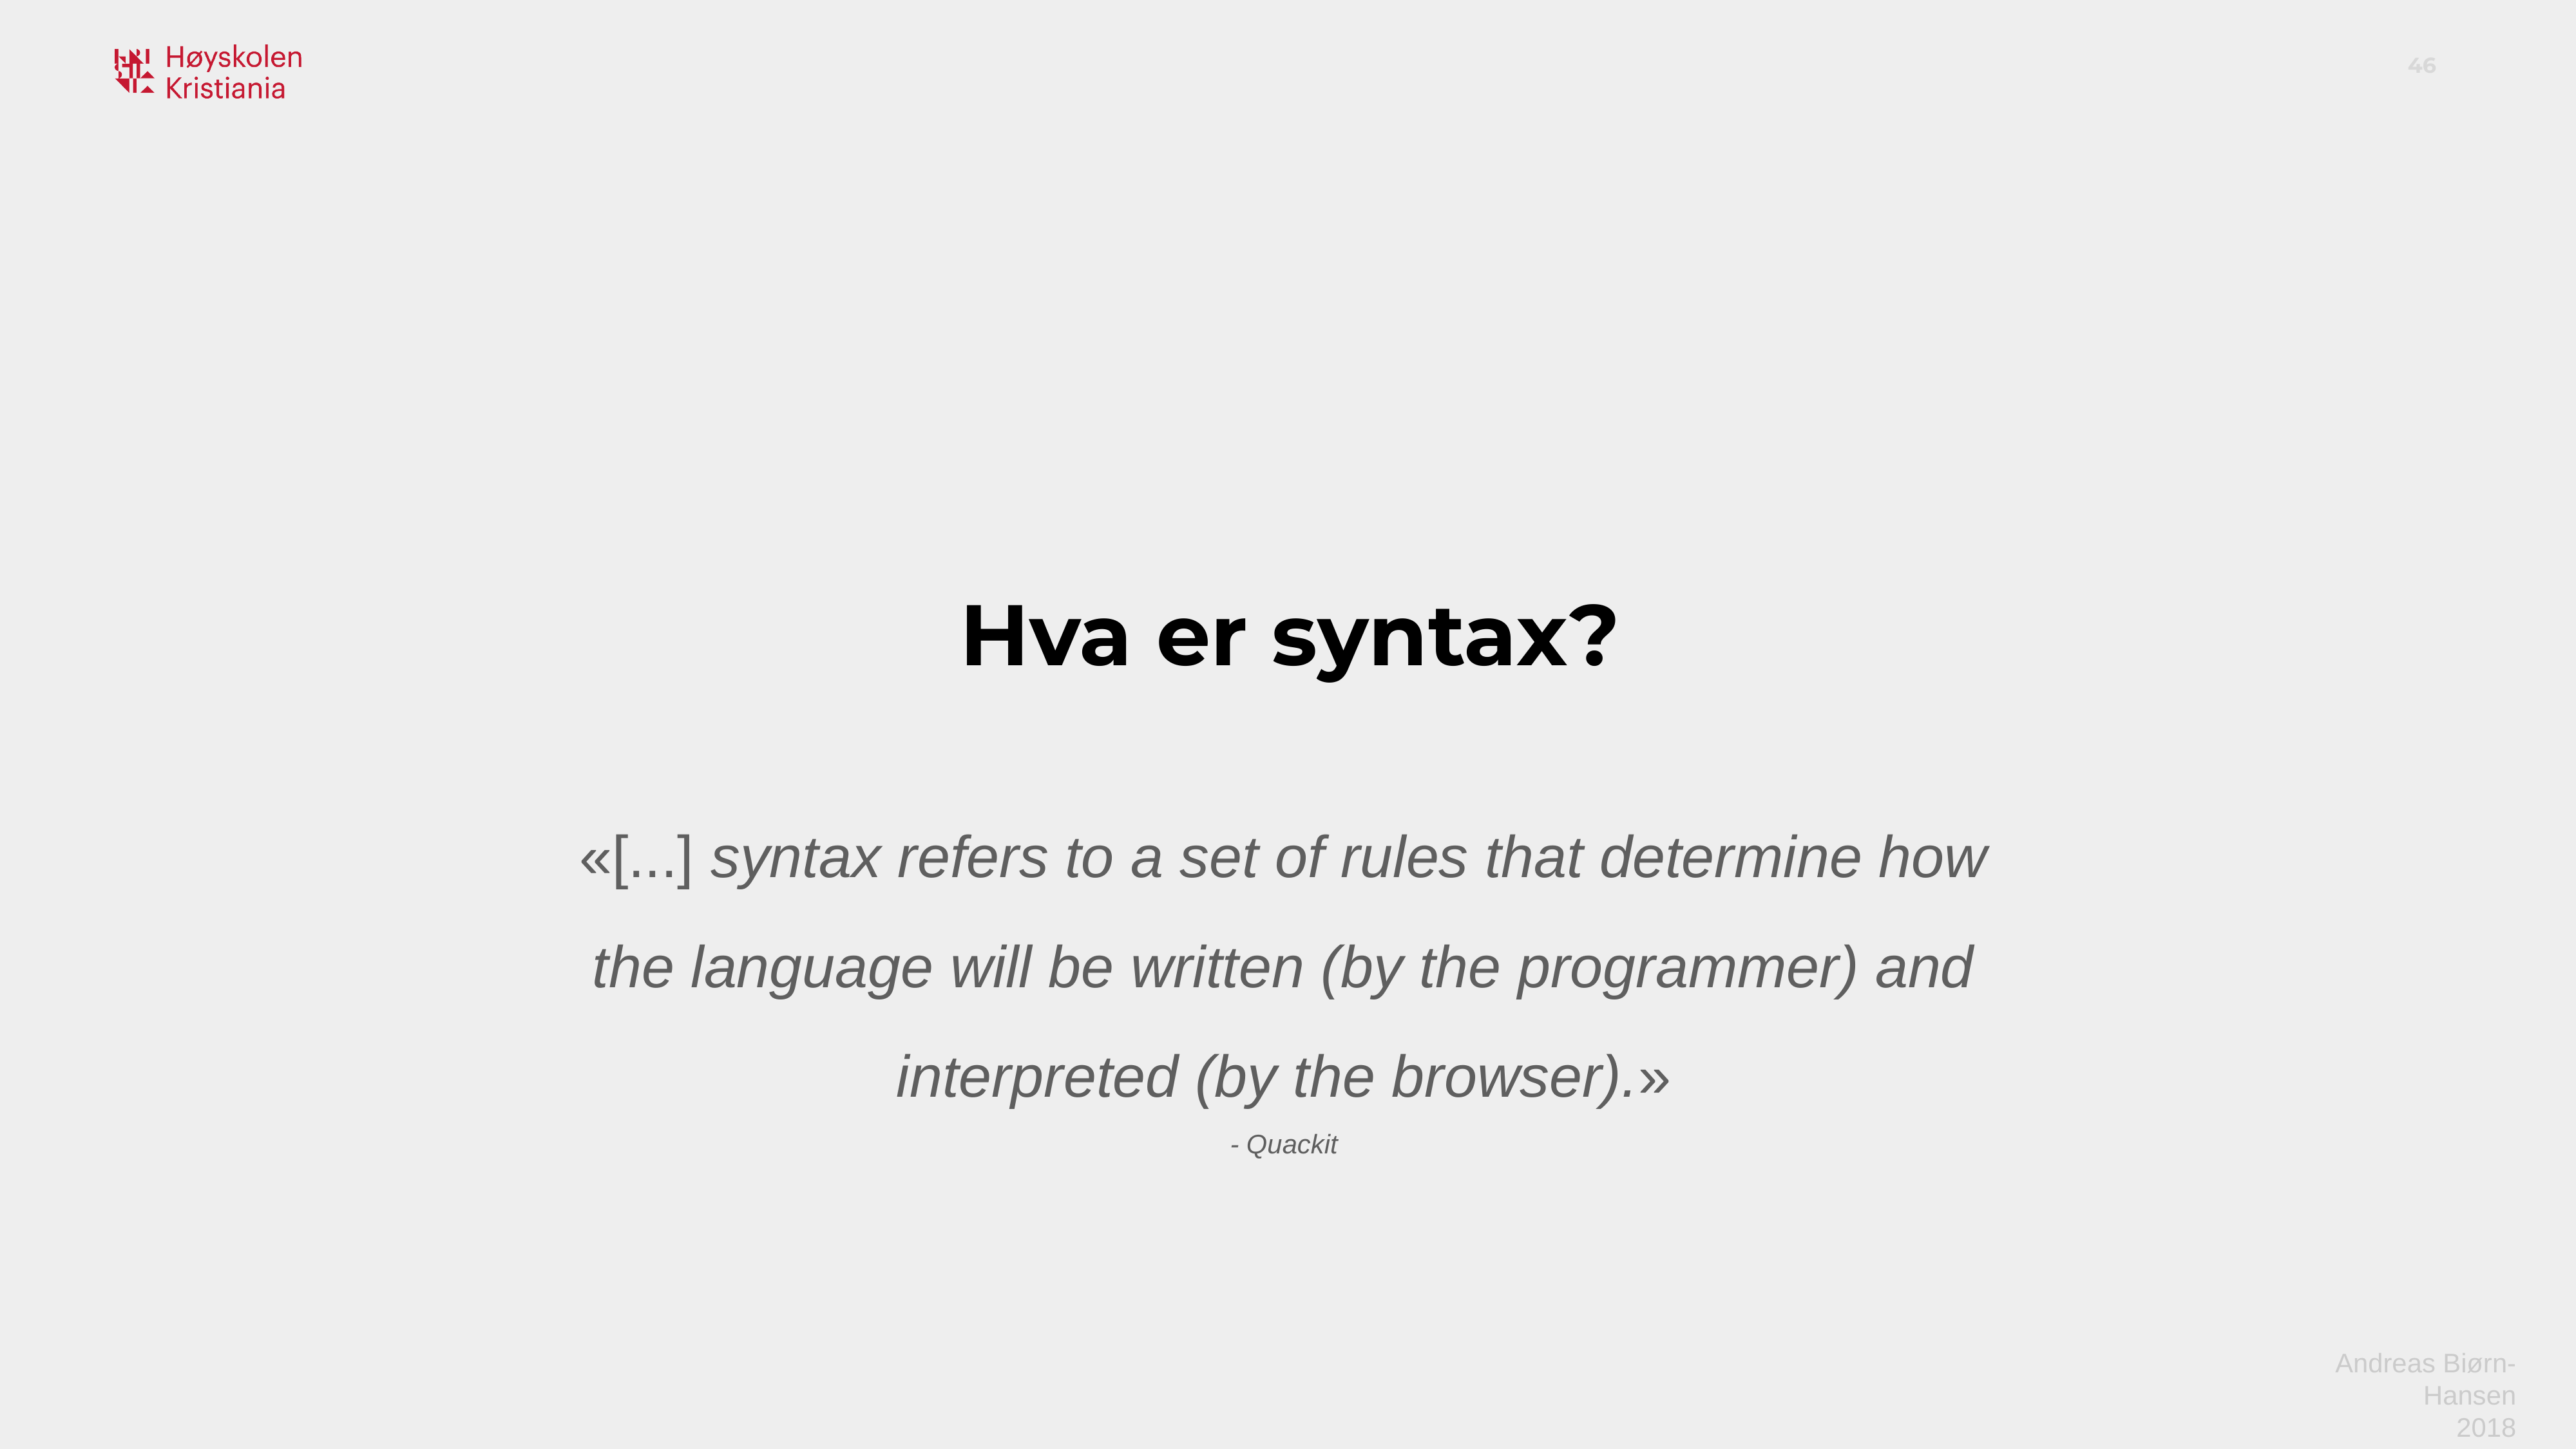

Hva er syntax?
«[...] syntax refers to a set of rules that determine how the language will be written (by the programmer) and interpreted (by the browser).»
- Quackit